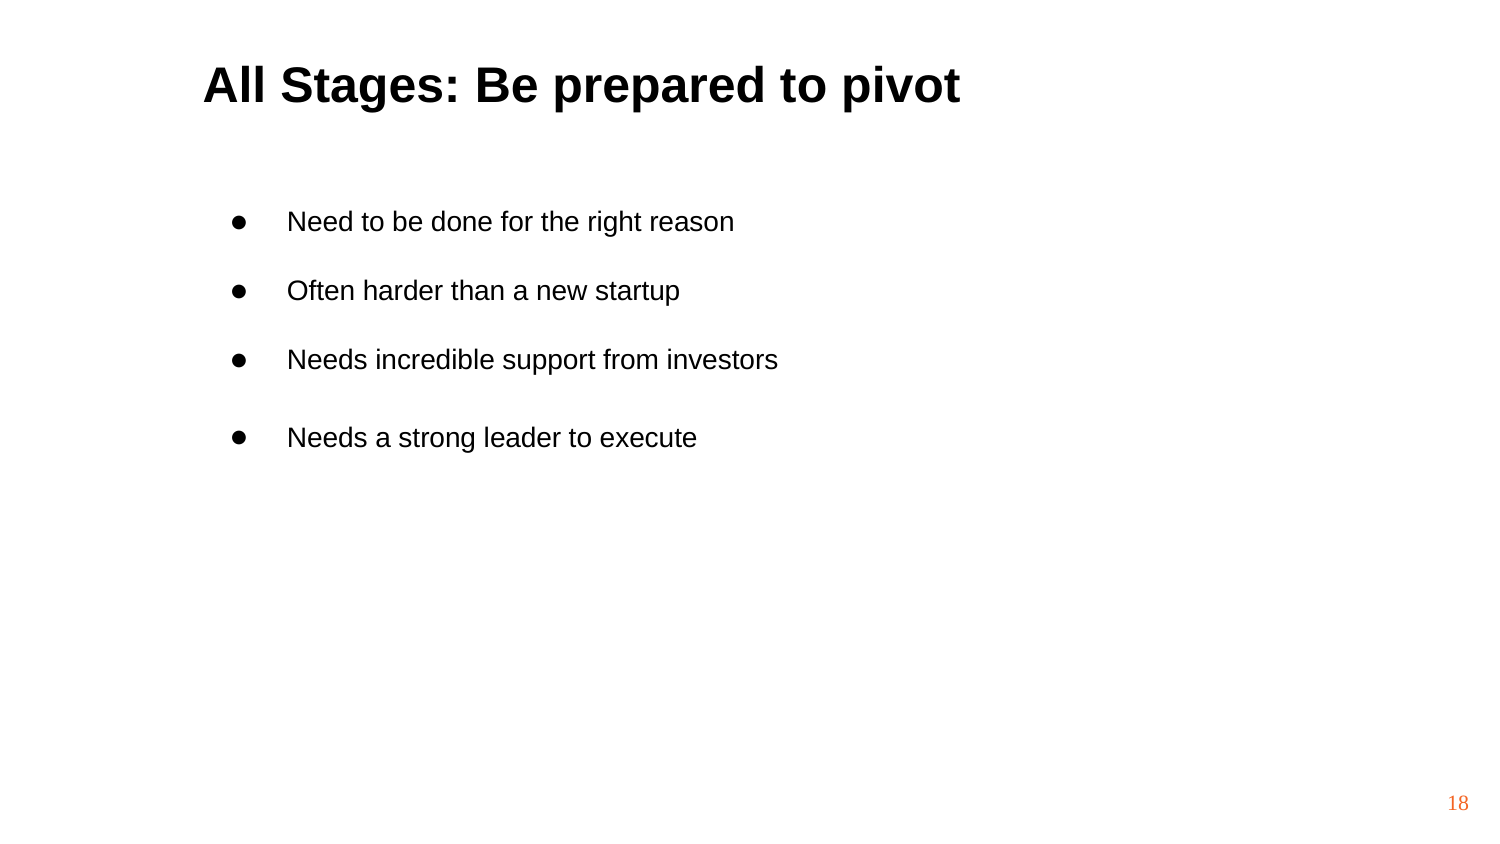

# All Stages: Be prepared to pivot

Need to be done for the right reason

Often harder than a new startup

Needs incredible support from investors

Needs a strong leader to execute

18